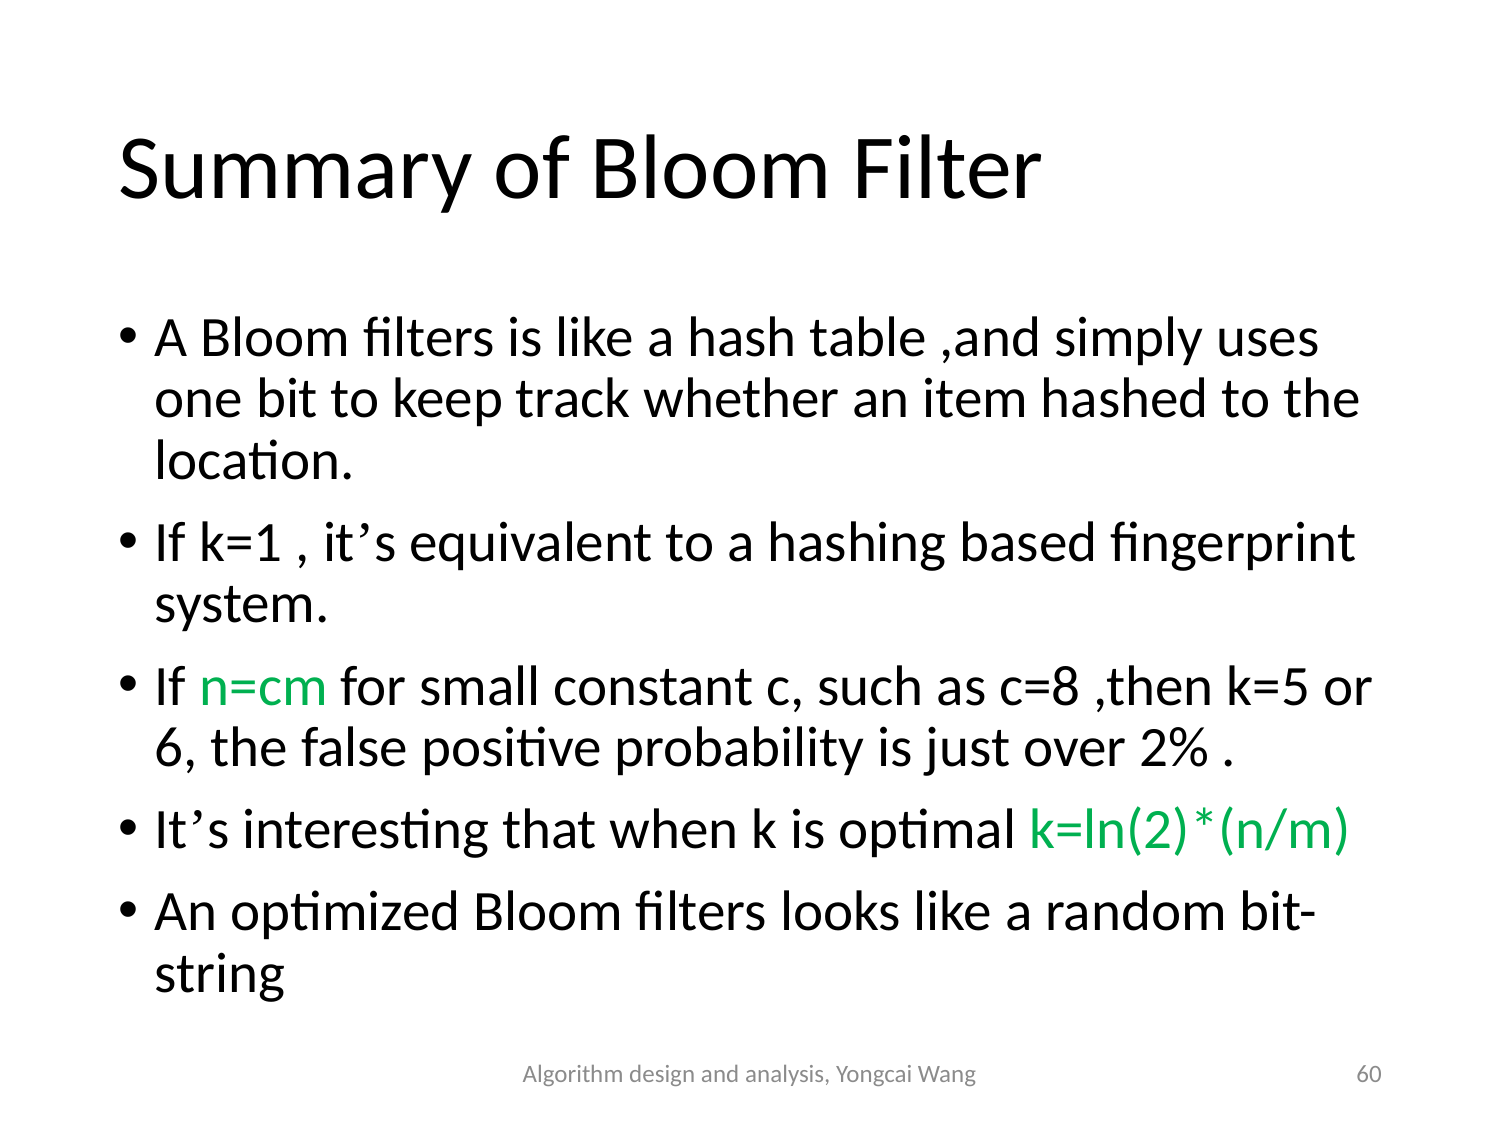

# Summary of Bloom Filter
A Bloom filters is like a hash table ,and simply uses one bit to keep track whether an item hashed to the location.
If k=1 , it’s equivalent to a hashing based fingerprint system.
If n=cm for small constant c, such as c=8 ,then k=5 or 6, the false positive probability is just over 2% .
It’s interesting that when k is optimal k=ln(2)*(n/m)
An optimized Bloom filters looks like a random bit-string

Algorithm design and analysis, Yongcai Wang
60